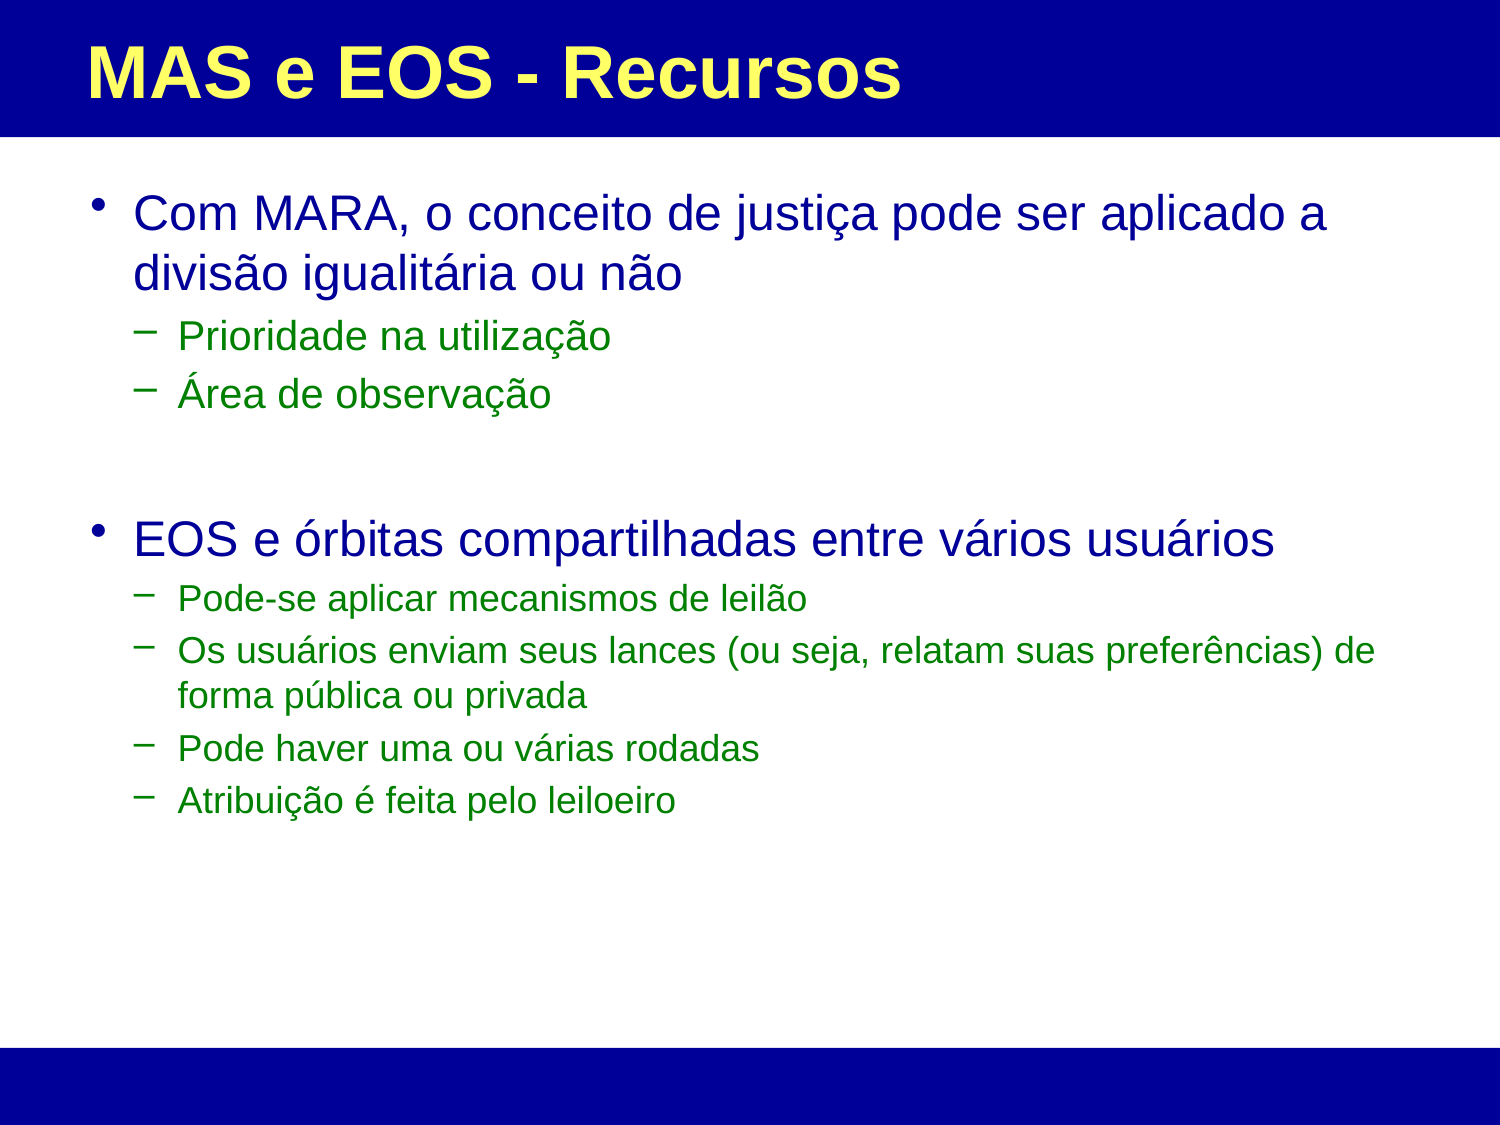

# MAS e EOS - Recursos
Com MARA, o conceito de justiça pode ser aplicado a divisão igualitária ou não
Prioridade na utilização
Área de observação

EOS e órbitas compartilhadas entre vários usuários
Pode-se aplicar mecanismos de leilão
Os usuários enviam seus lances (ou seja, relatam suas preferências) de forma pública ou privada
Pode haver uma ou várias rodadas
Atribuição é feita pelo leiloeiro